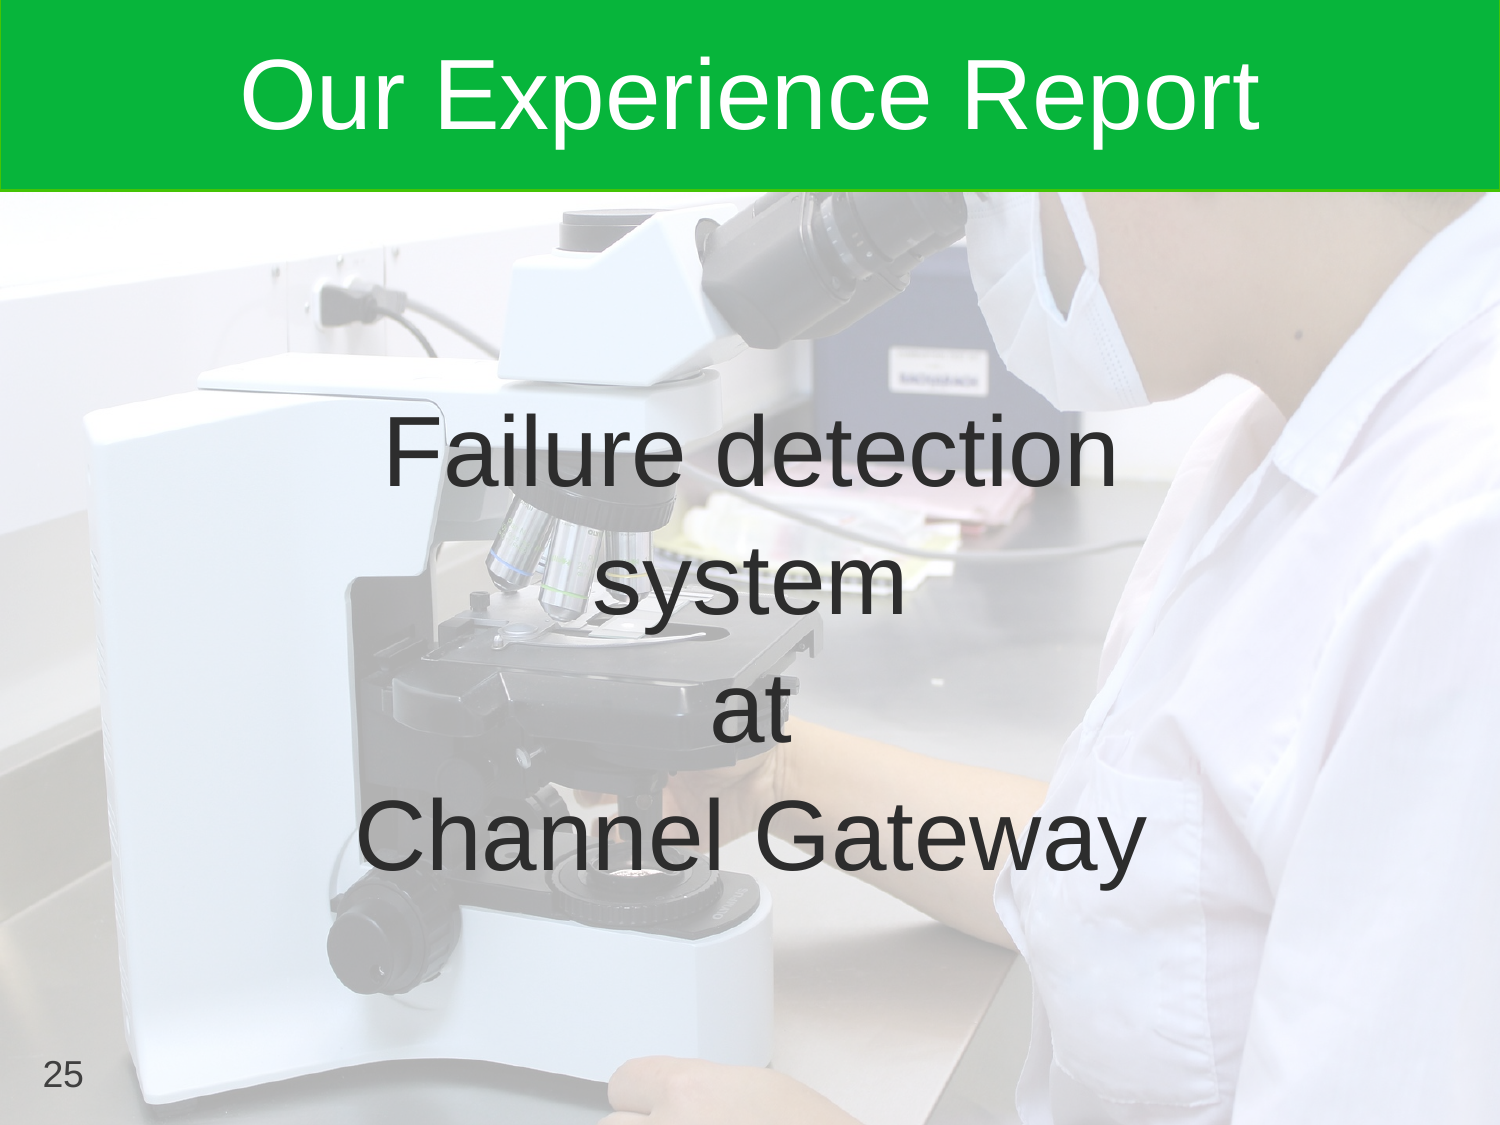

# Our Experience Report
Failure detection
system
at
Channel Gateway
25